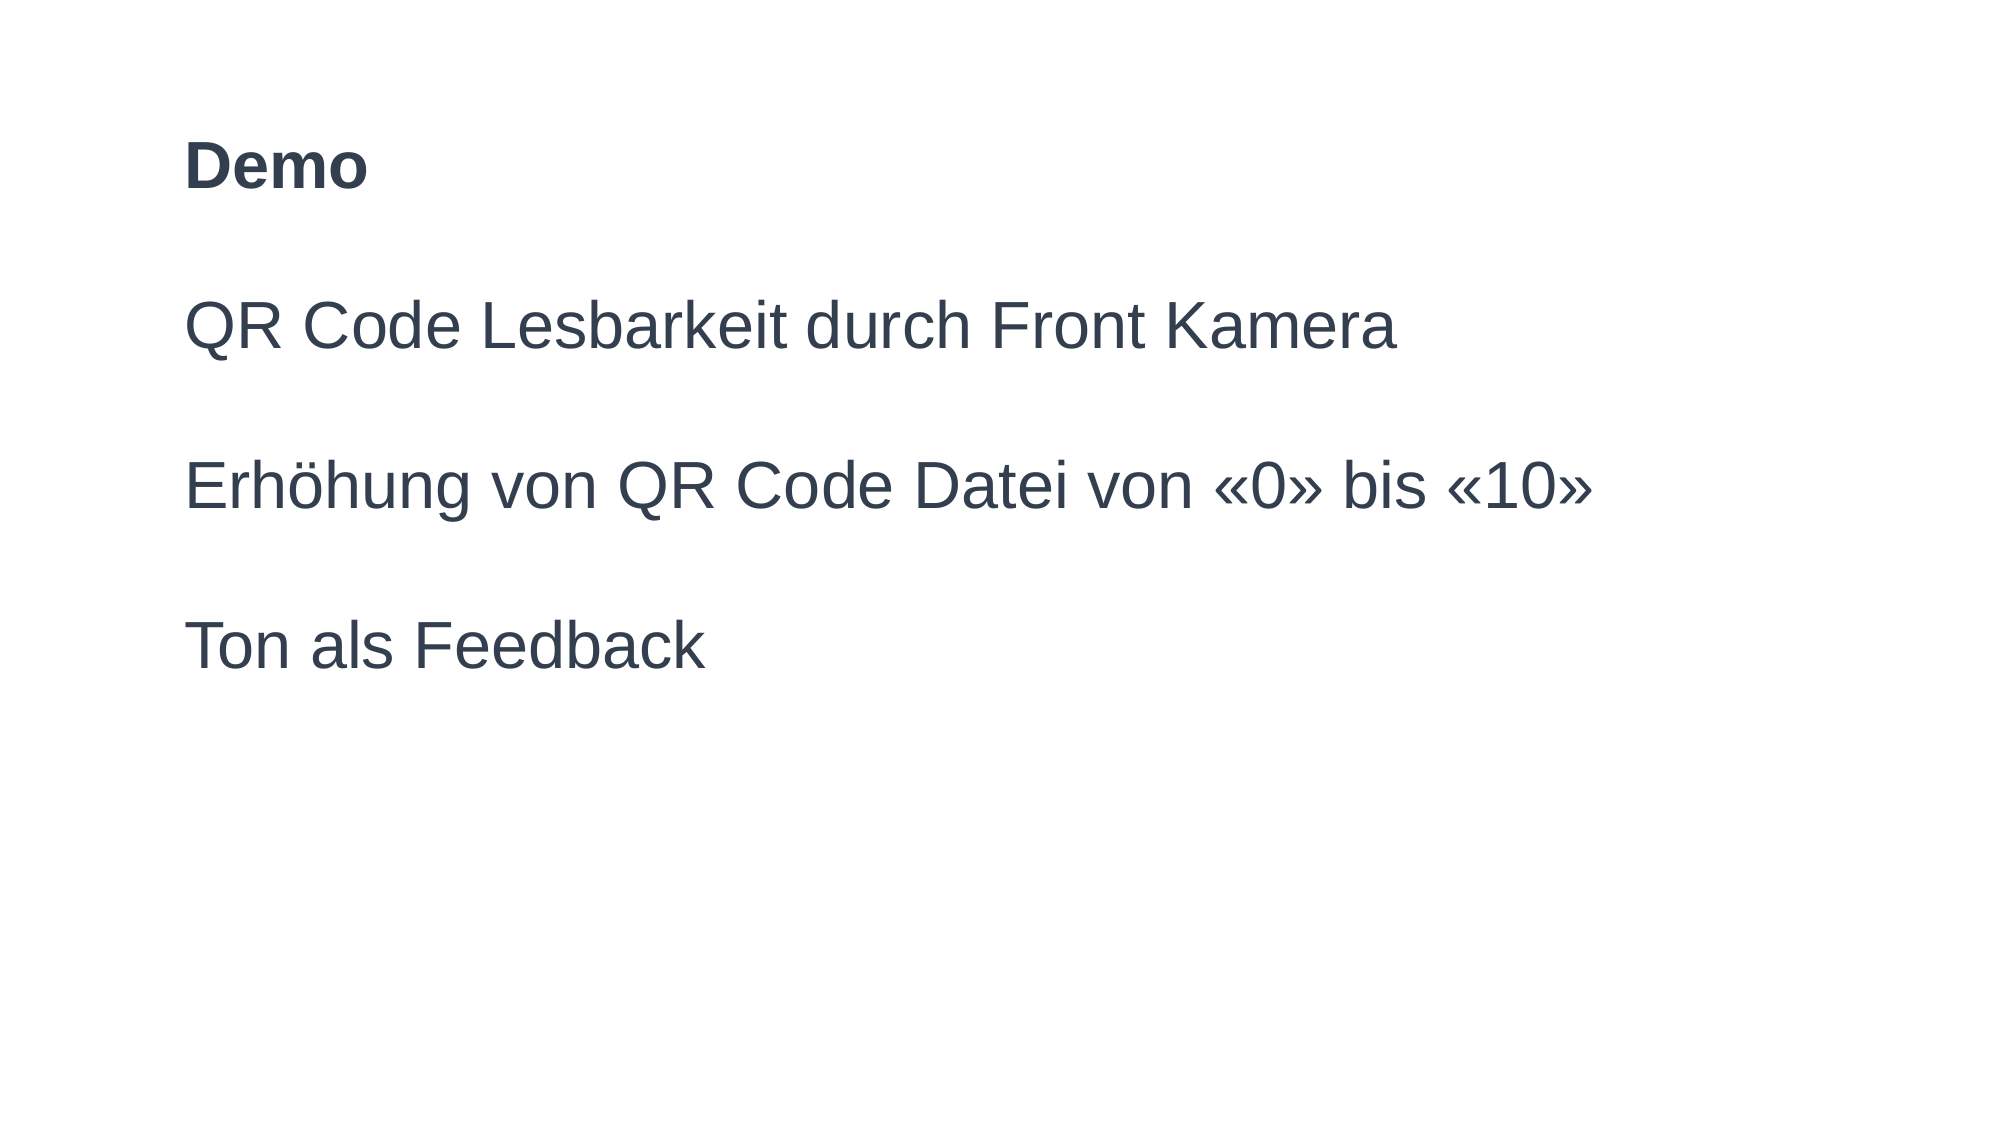

Demo

QR Code Lesbarkeit durch Front Kamera

Erhöhung von QR Code Datei von «0» bis «10»

Ton als Feedback